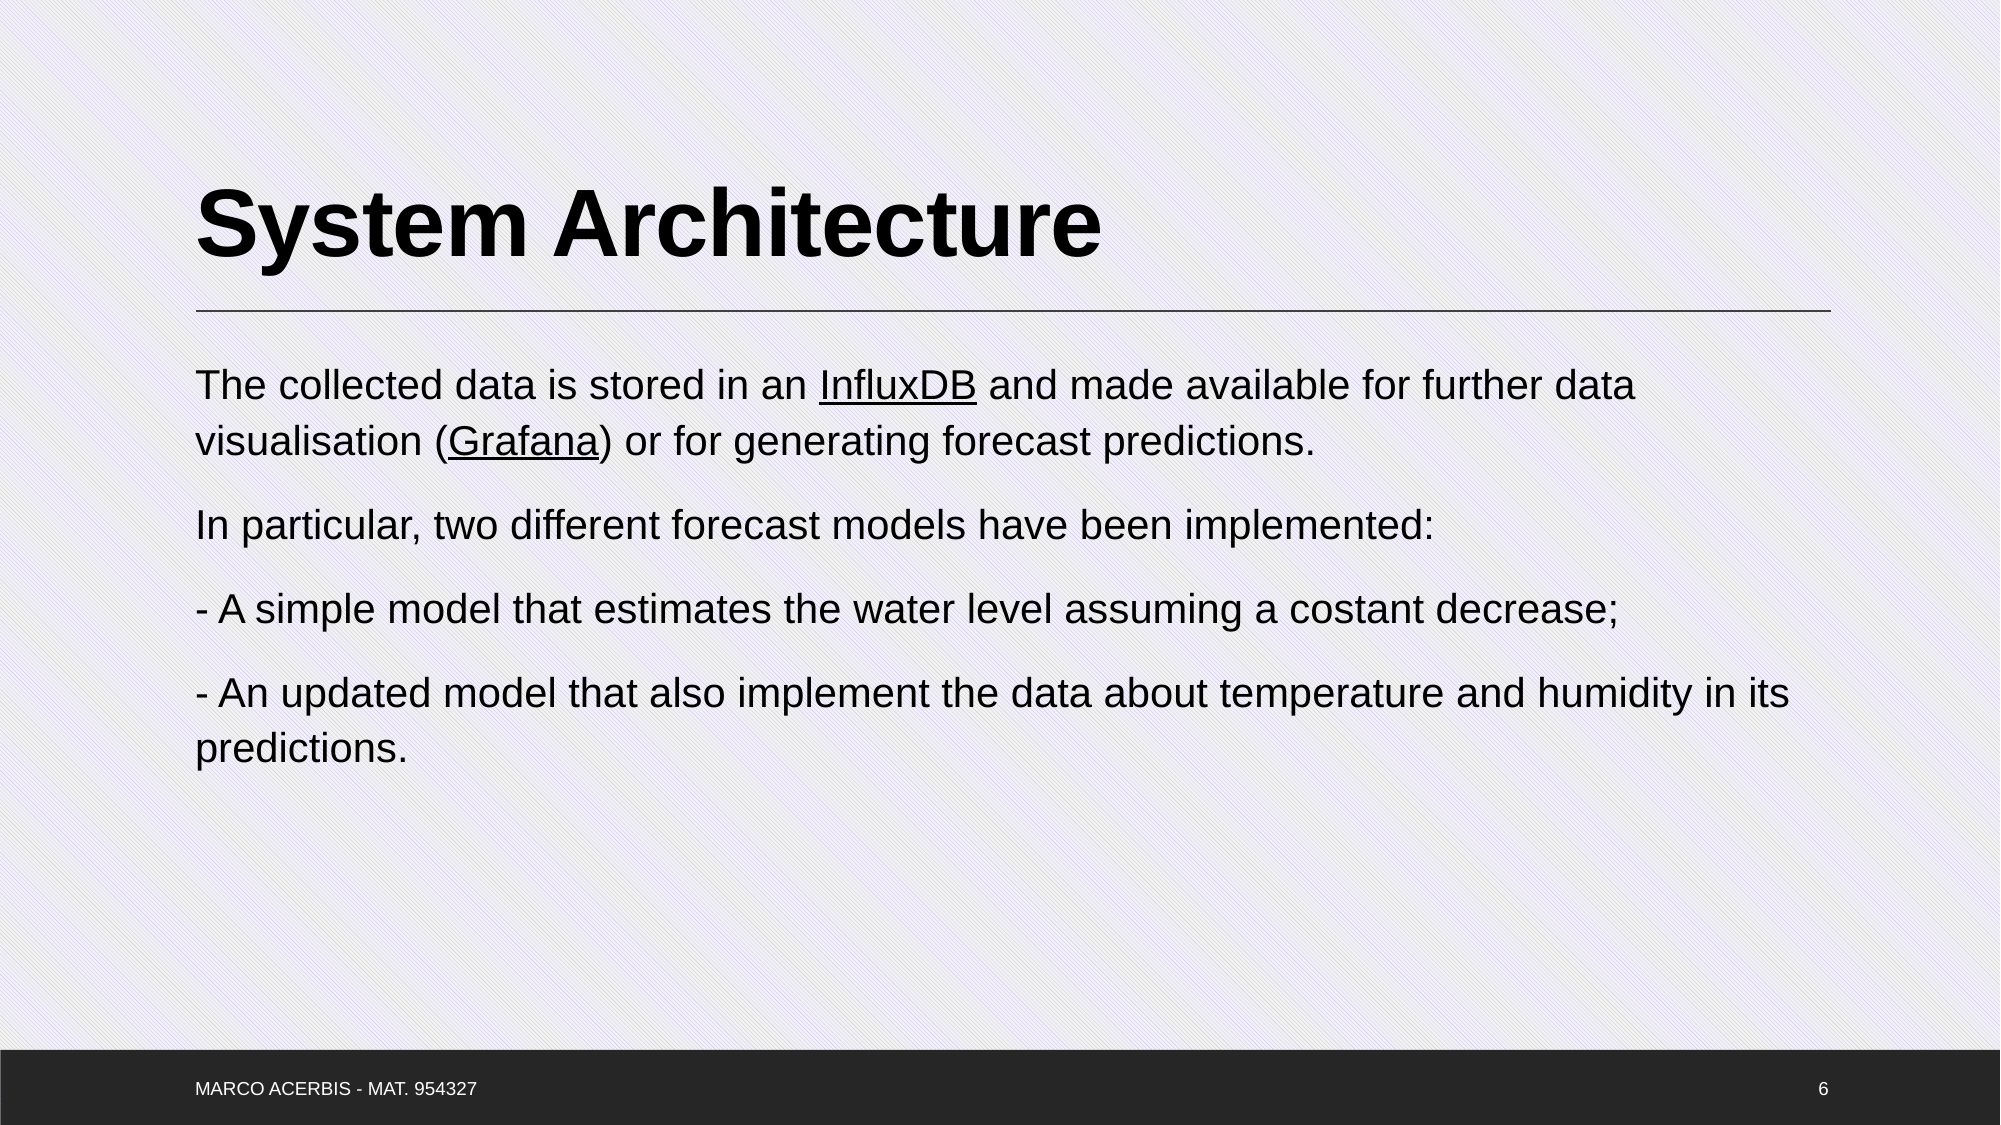

# System Architecture
The collected data is stored in an InfluxDB and made available for further data visualisation (Grafana) or for generating forecast predictions.
In particular, two different forecast models have been implemented:
- A simple model that estimates the water level assuming a costant decrease;
- An updated model that also implement the data about temperature and humidity in its predictions.

Marco Acerbis - mat. 954327
6